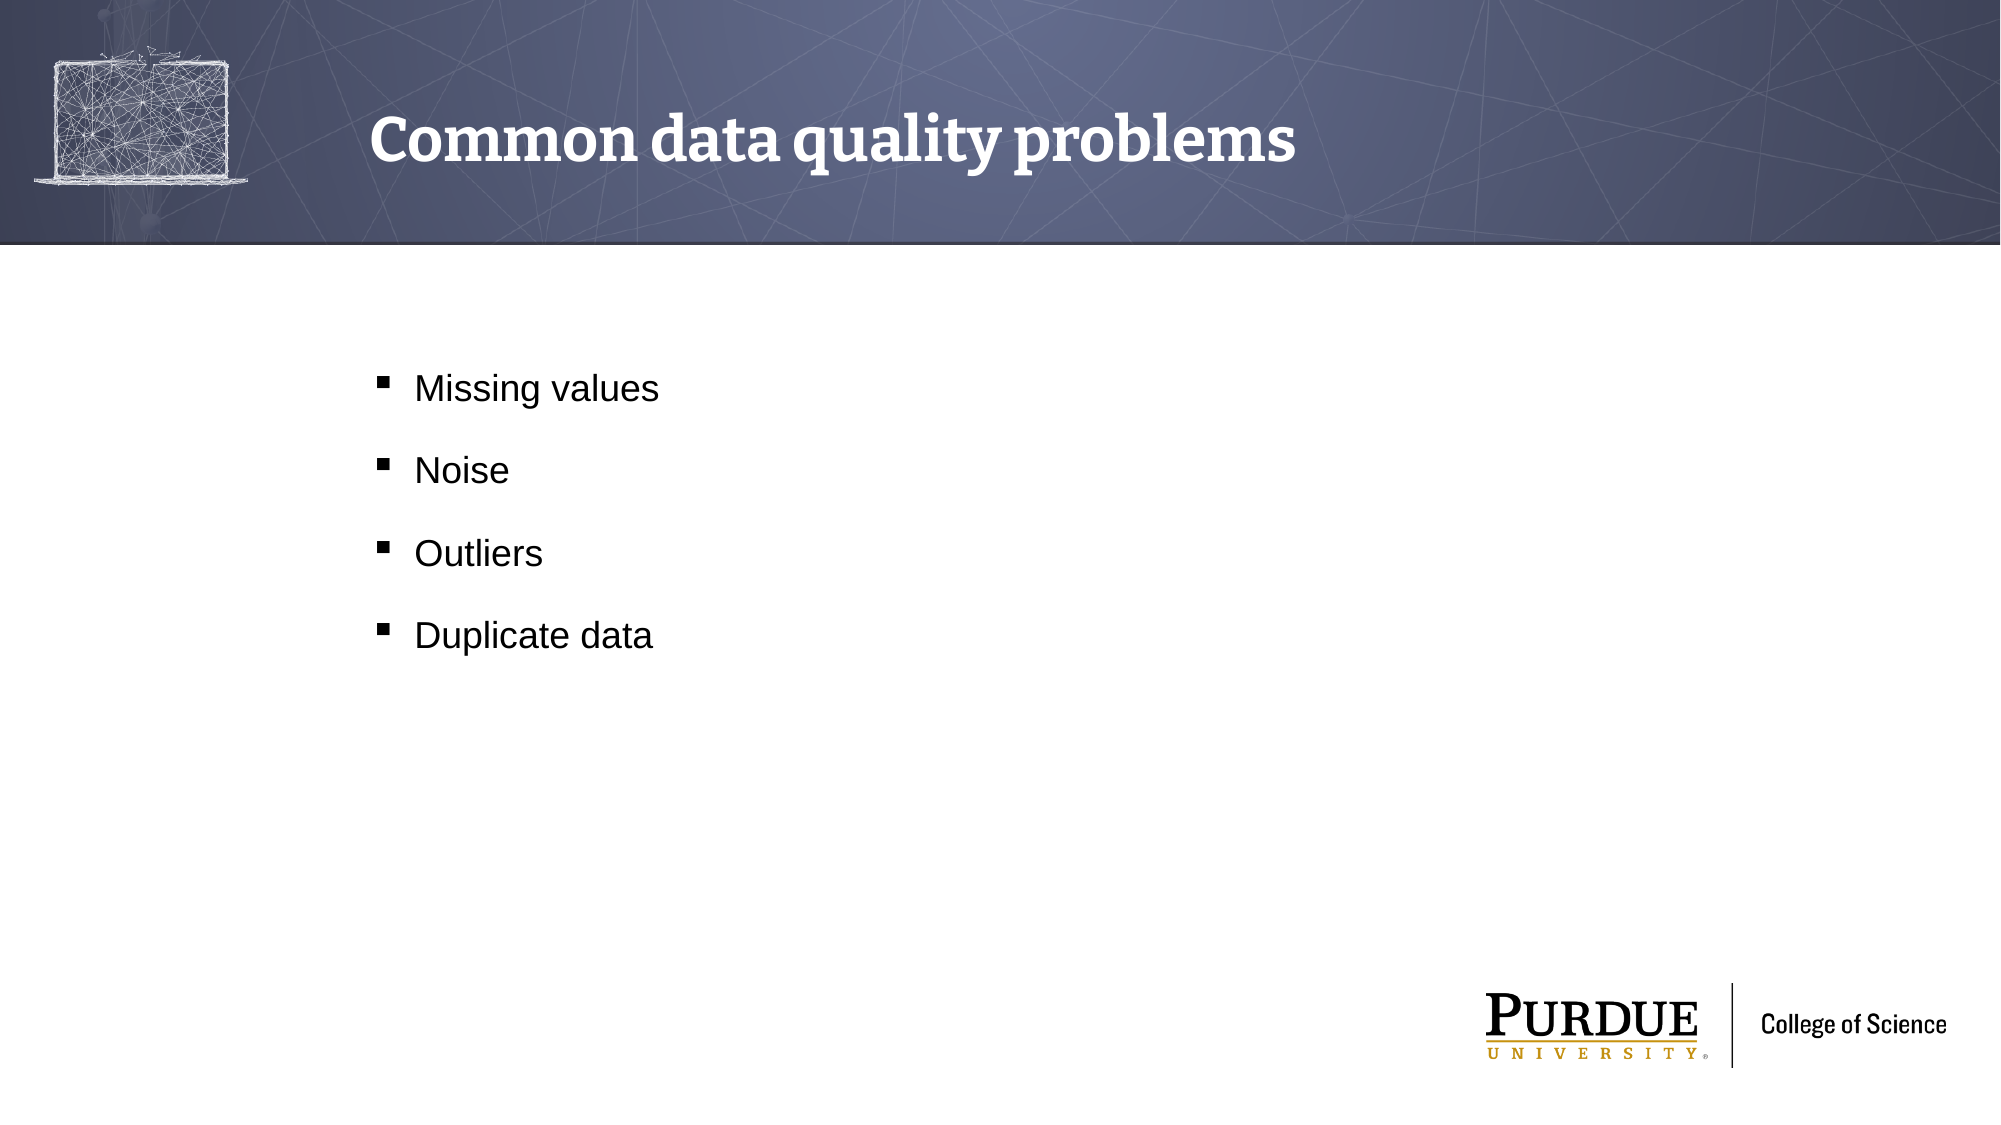

# Common data quality problems

Missing values
Noise
Outliers
Duplicate data